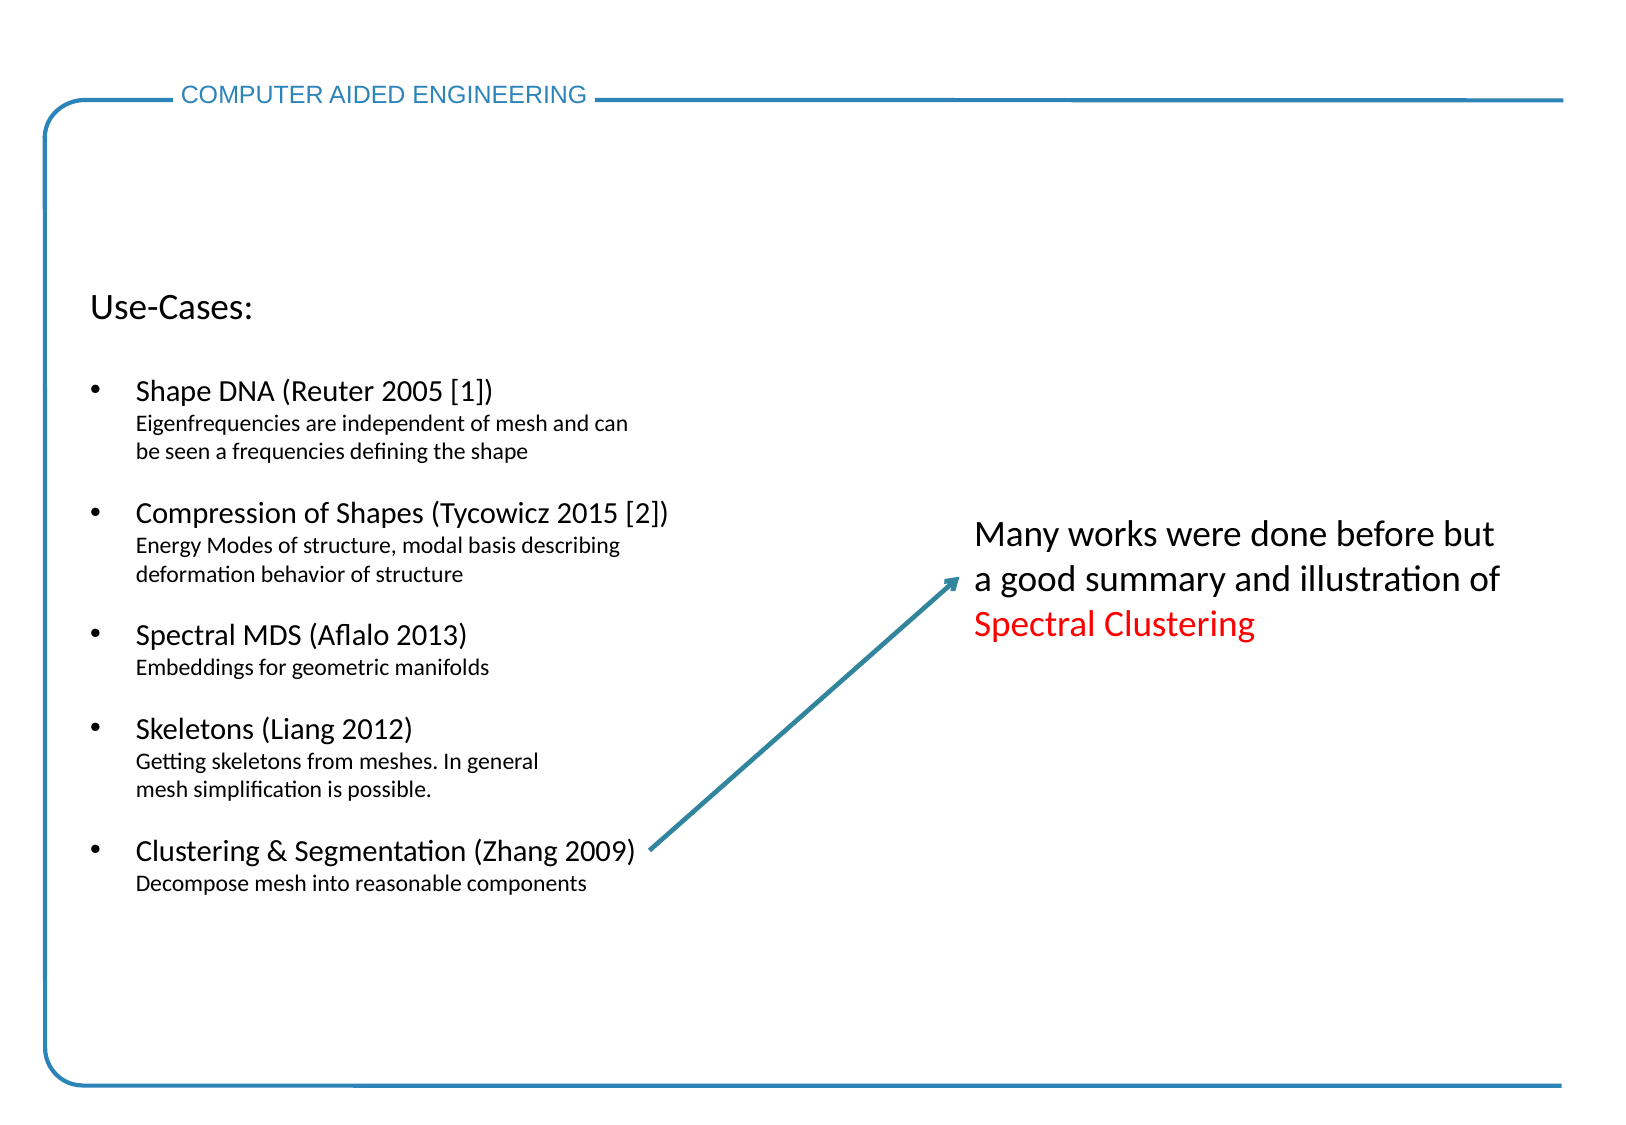

Use-Cases:

Shape DNA (Reuter 2005 [1])
Eigenfrequencies are independent of mesh and can
be seen a frequencies defining the shape

Compression of Shapes (Tycowicz 2015 [2])
Energy Modes of structure, modal basis describing
deformation behavior of structure

Spectral MDS (Aflalo 2013)
Embeddings for geometric manifolds

Skeletons (Liang 2012)
Getting skeletons from meshes. In general
mesh simplification is possible.

Clustering & Segmentation (Zhang 2009)
Decompose mesh into reasonable components

Many works were done before but
a good summary and illustration of
Spectral Clustering
[2] - Concepts and Algorithms for the Deformation, Analysis, and Compression of Digital Shapes
Christoph von Tycowicz (2015)
[3] - Spectral multidimensional scaling
Yonathan Aflalo and Ron Kimmel (2013)
[4] - Geometric Understanding of Point Clouds Using Laplace-Beltrami Operator
Jian Liang et al.